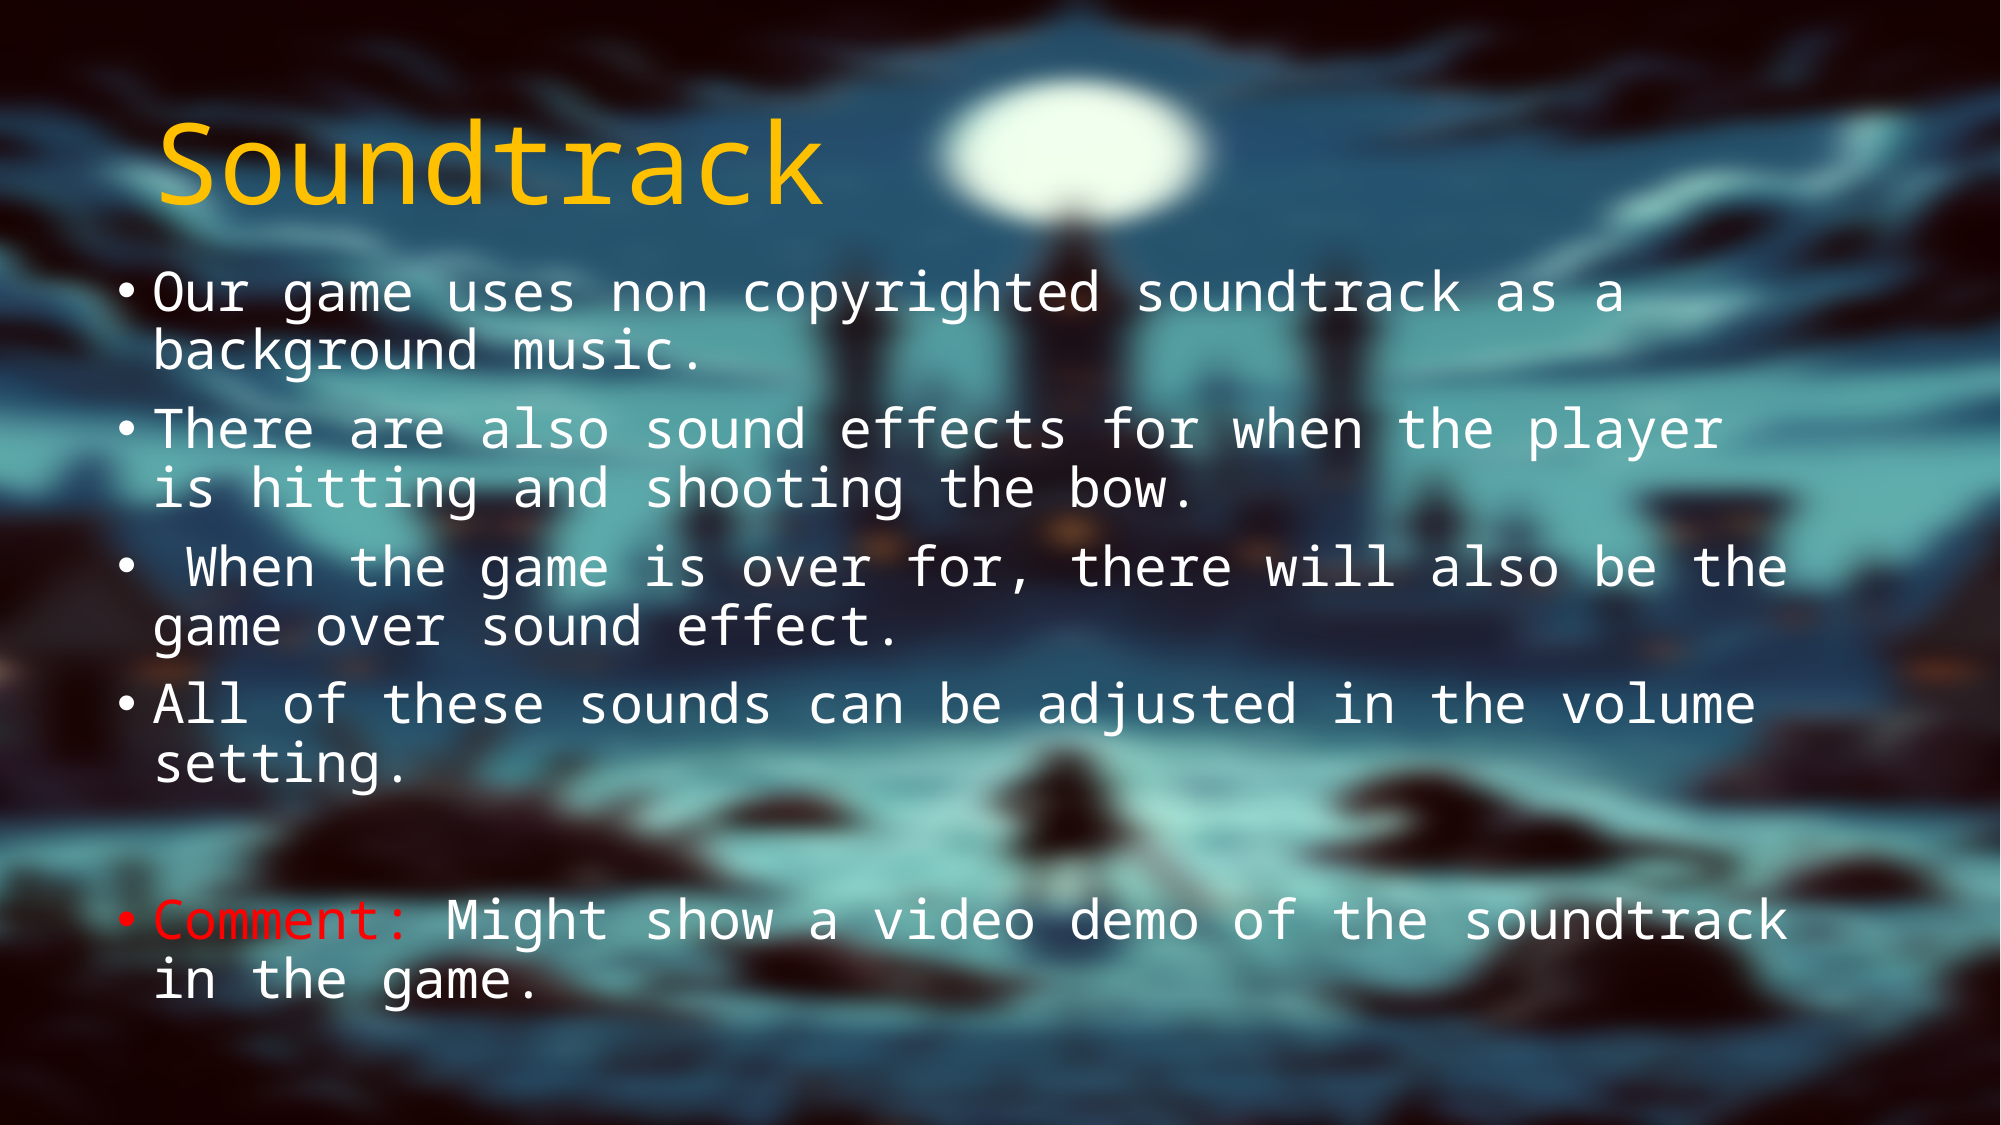

# Soundtrack
Our game uses non copyrighted soundtrack as a background music.
There are also sound effects for when the player is hitting and shooting the bow.
 When the game is over for, there will also be the game over sound effect.
All of these sounds can be adjusted in the volume setting.

Comment: Might show a video demo of the soundtrack in the game.